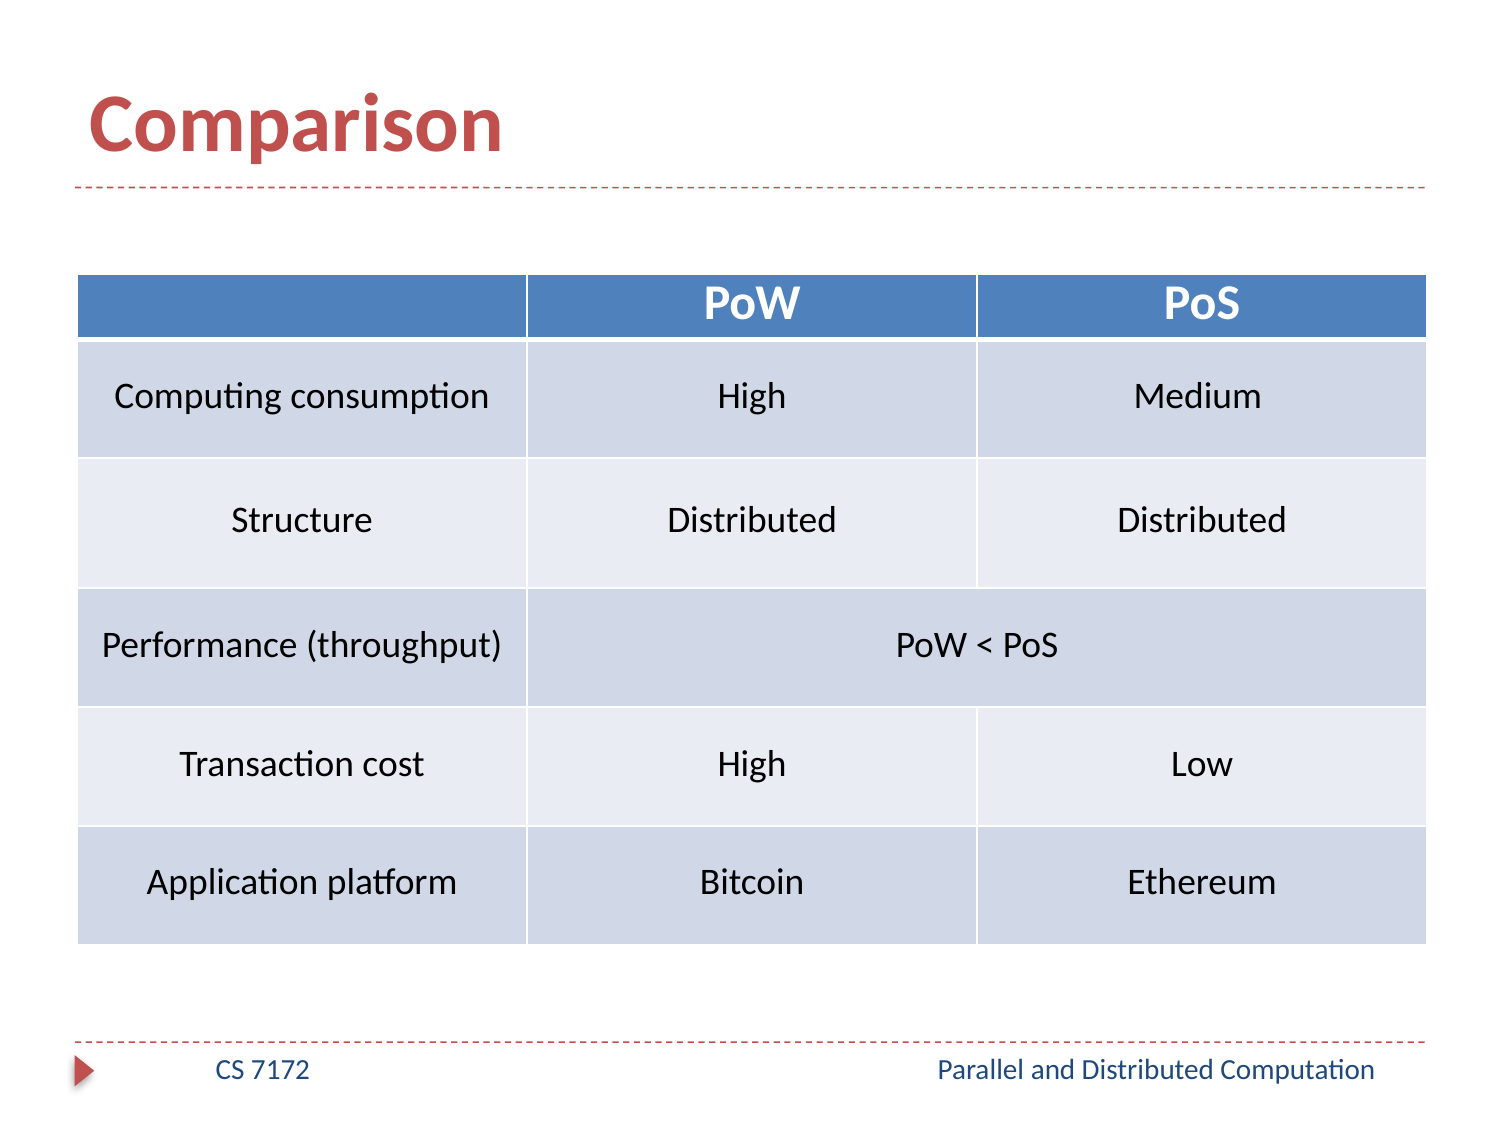

# Comparison
|  | PoW | PoS |
| --- | --- | --- |
| Computing consumption | High | Medium |
| Structure | Distributed | Distributed |
| Performance (throughput) | PoW < PoS |  |
| Transaction cost | High | Low |
| Application platform | Bitcoin | Ethereum |
CS 7172
Parallel and Distributed Computation